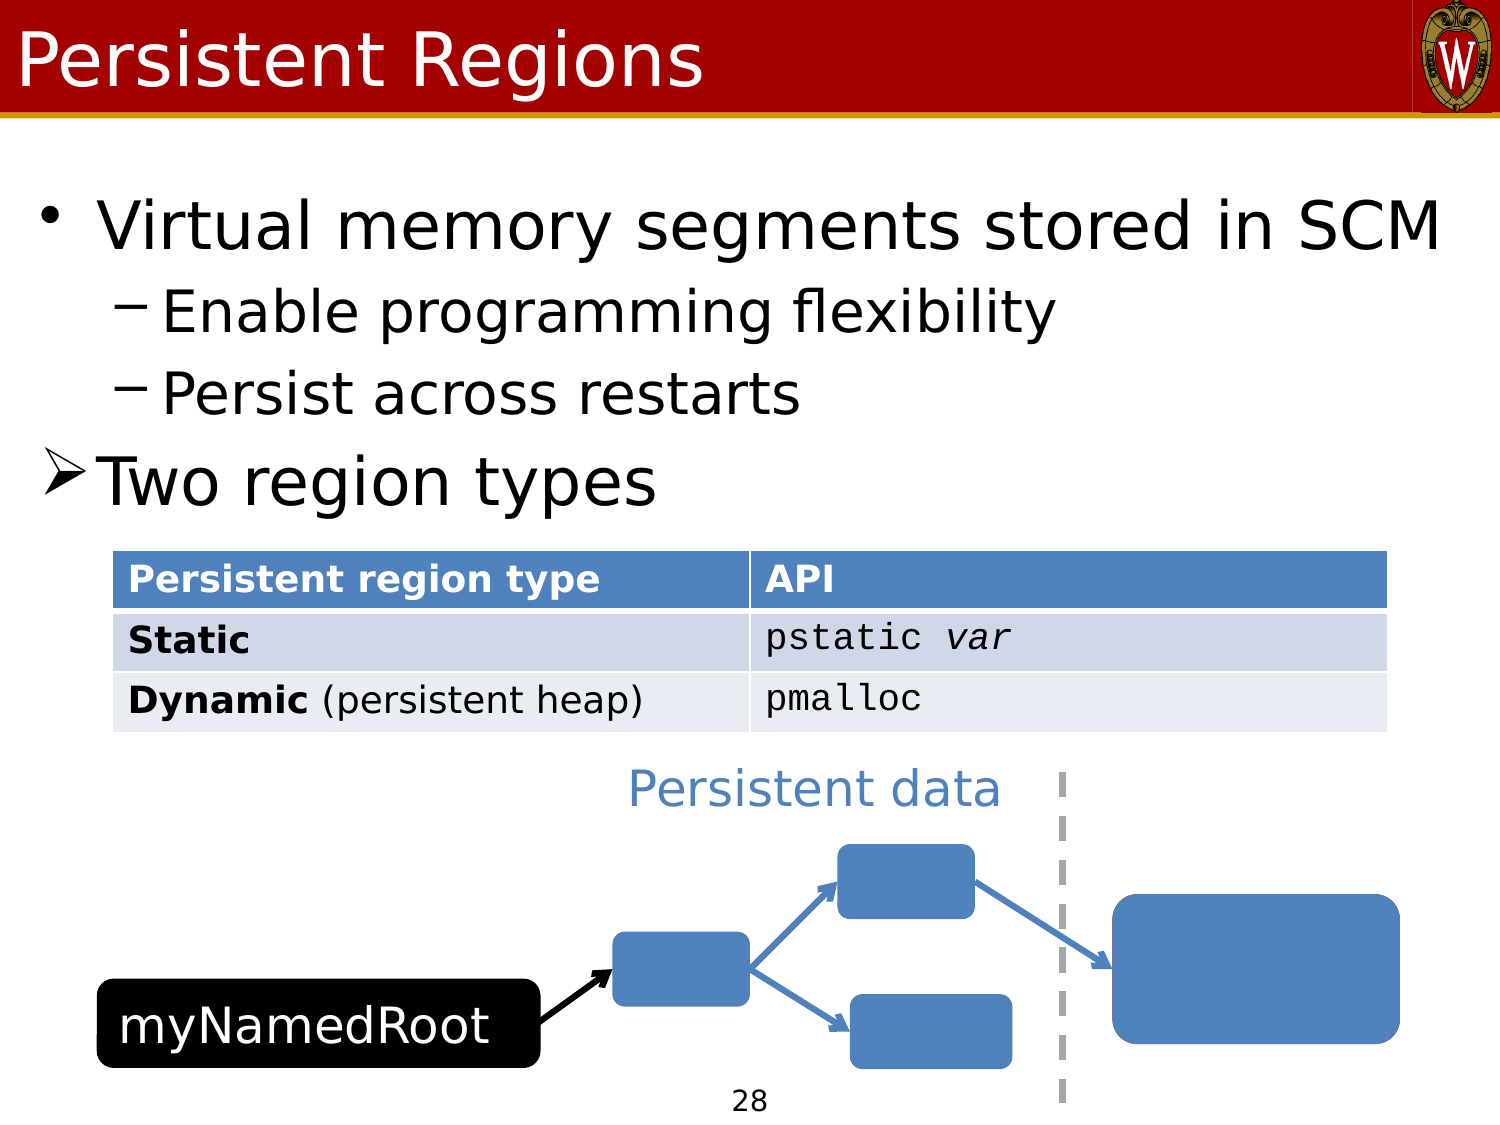

# Persistent Regions
Virtual memory segments stored in SCM
Enable programming flexibility
Persist across restarts
Two region types

| Persistent region type | API |
| --- | --- |
| Static | pstatic var |
| Dynamic (persistent heap) | pmalloc |
Persistent data

New allocation

myNamedRoot

28